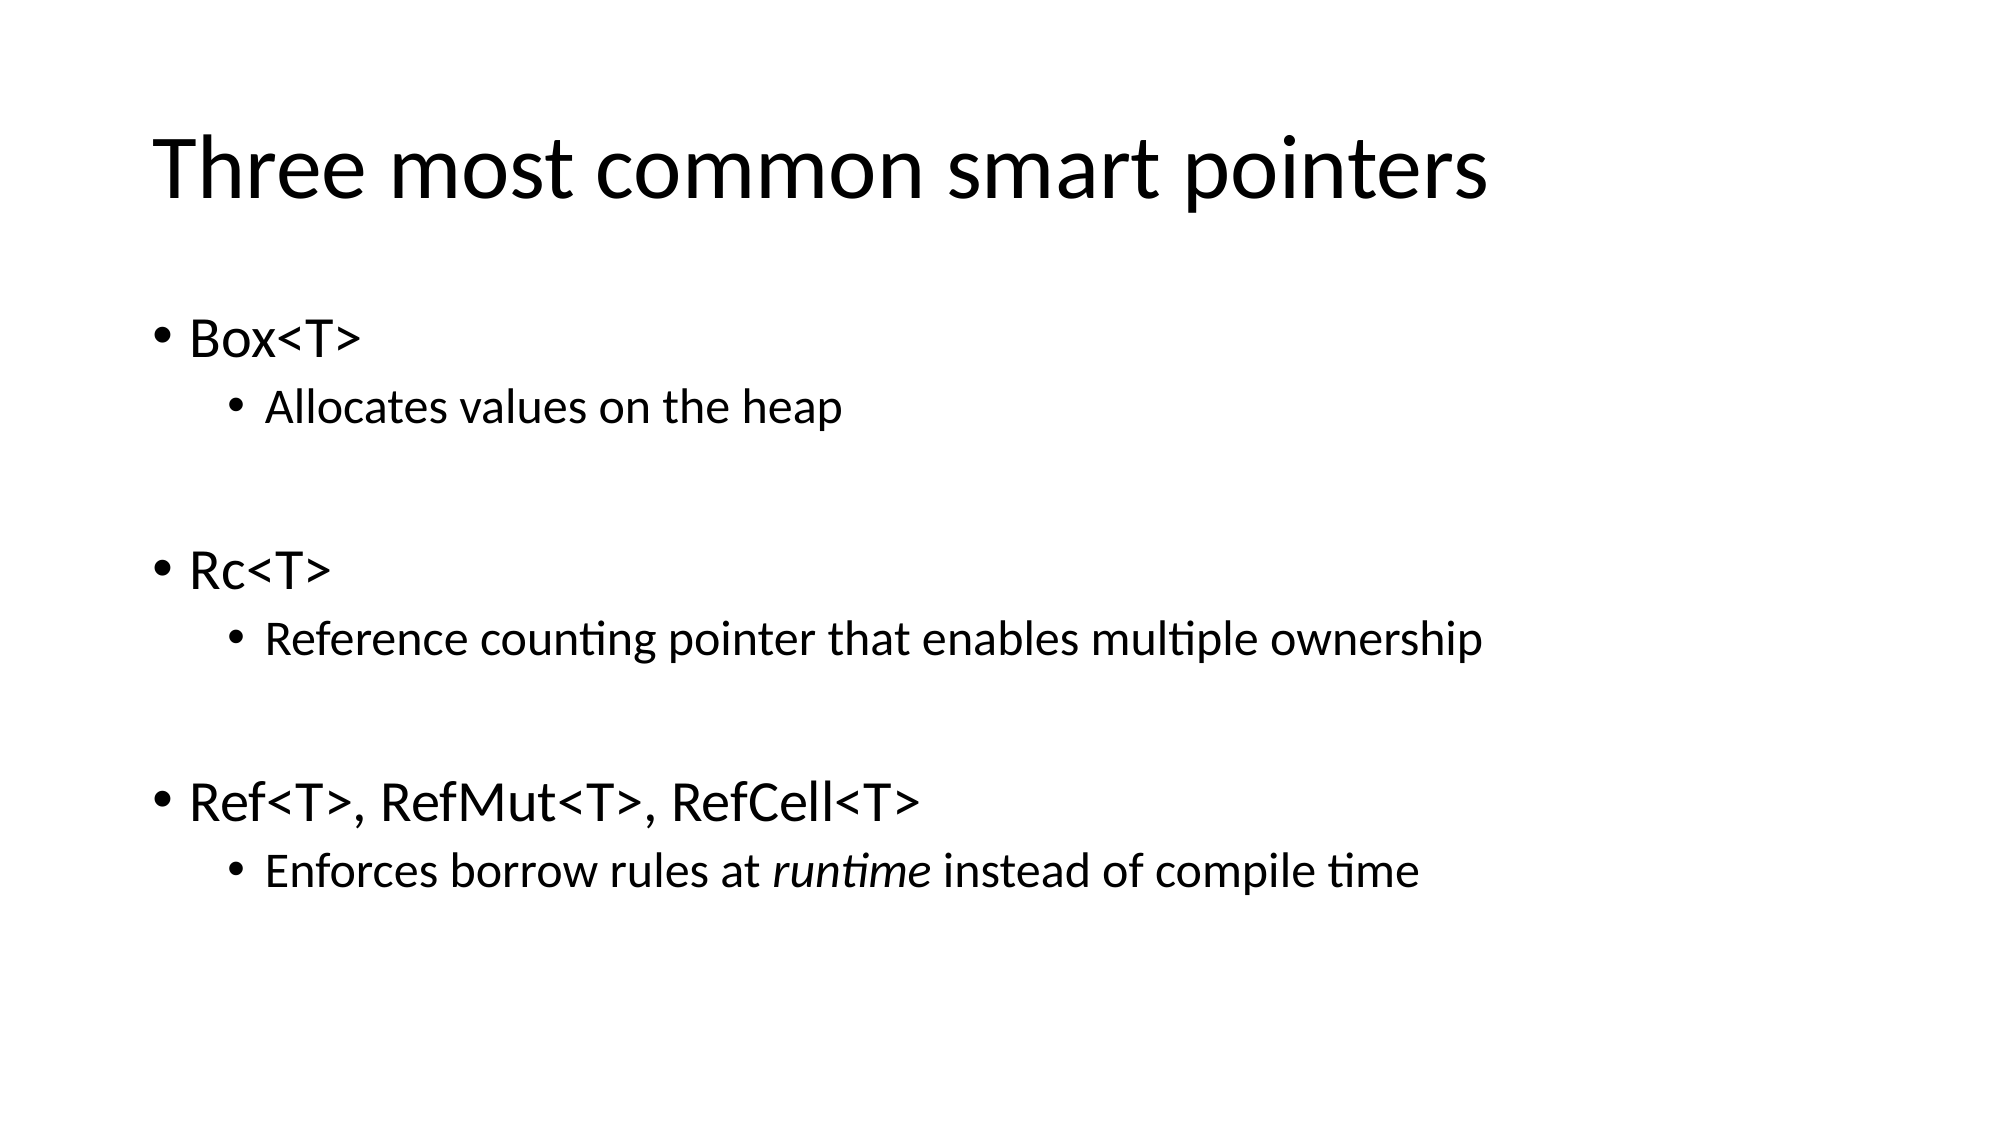

# Three most common smart pointers
Box<T>
Allocates values on the heap

Rc<T>
Reference counting pointer that enables multiple ownership

Ref<T>, RefMut<T>, RefCell<T>
Enforces borrow rules at runtime instead of compile time